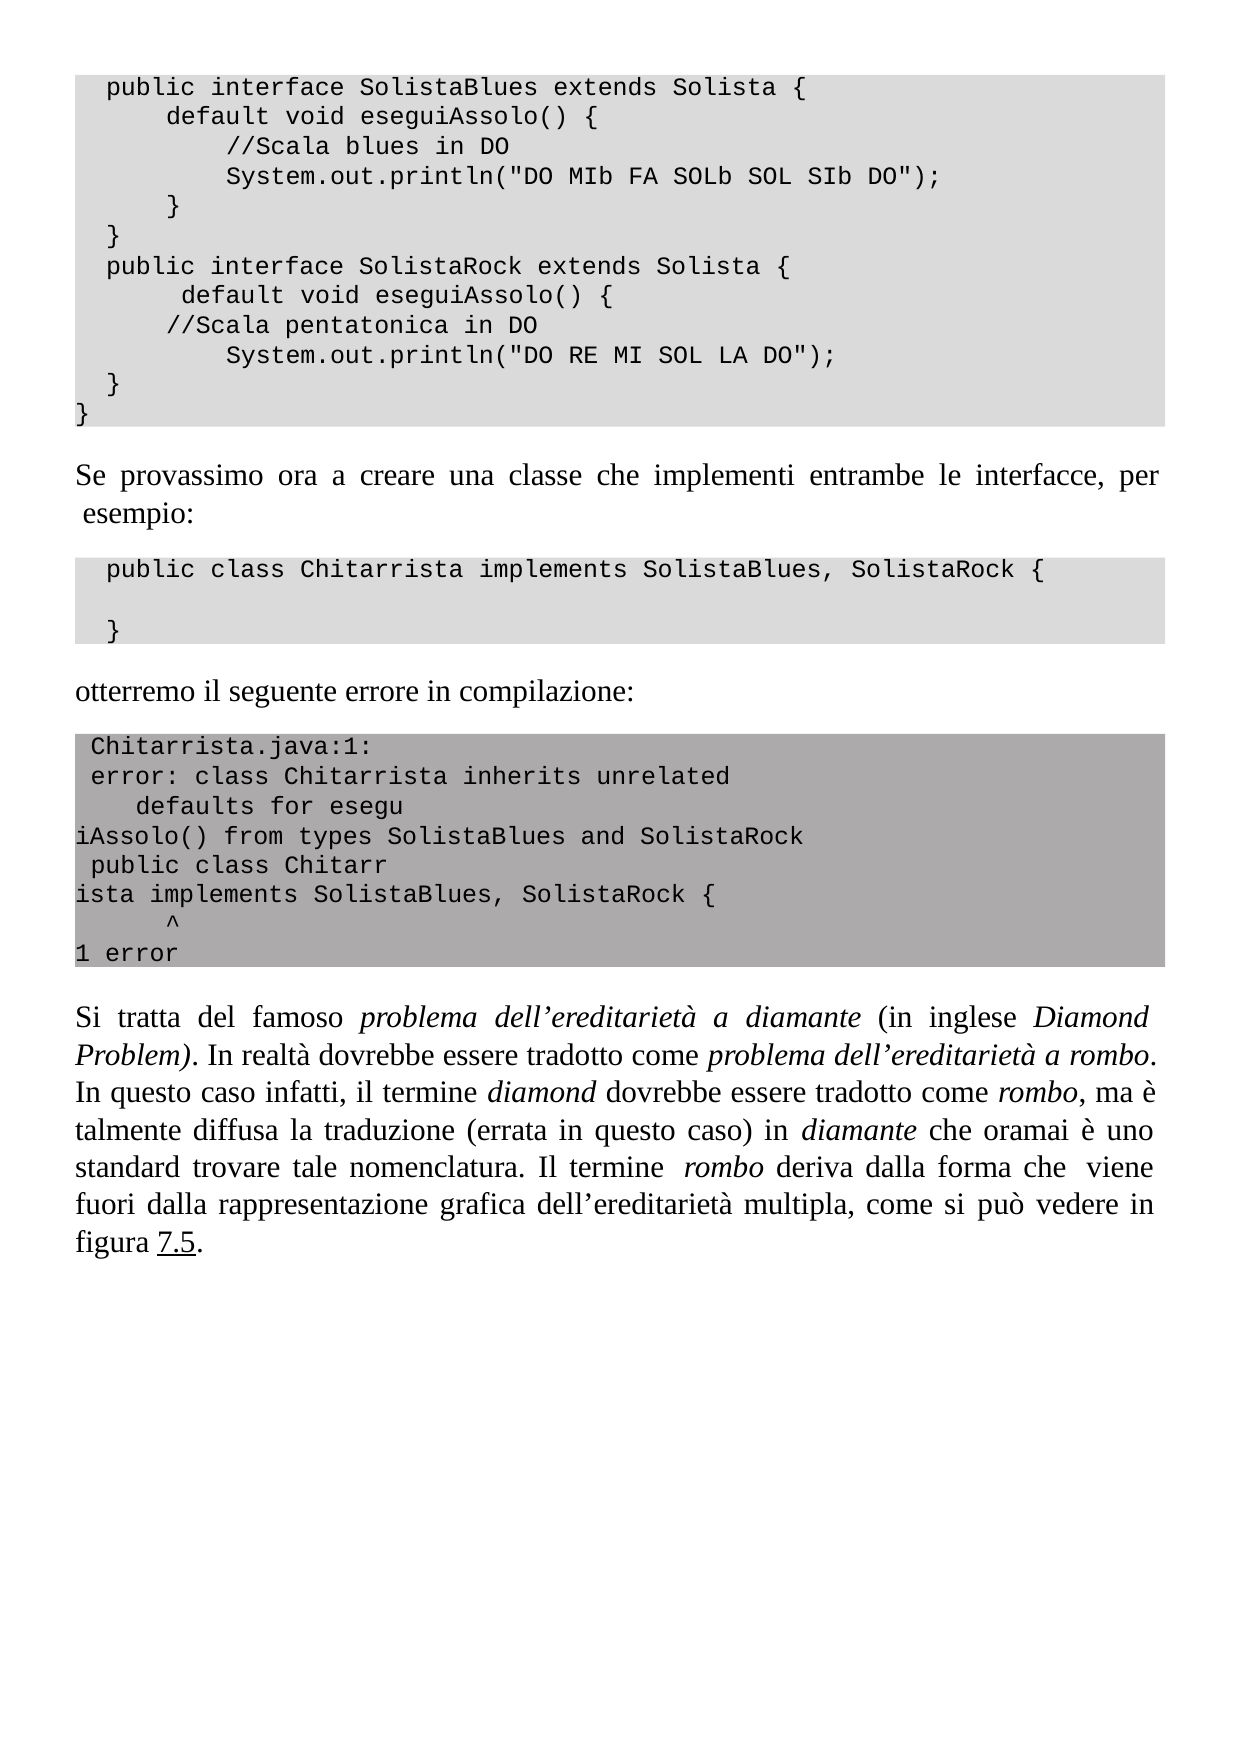

public interface SolistaBlues extends Solista {
default void eseguiAssolo() {
//Scala blues in DO
System.out.println("DO MIb FA SOLb SOL SIb DO");
}
}
public interface SolistaRock extends Solista {  default void eseguiAssolo() {
//Scala pentatonica in DO  System.out.println("DO RE MI SOL LA DO");
}
}
Se provassimo ora a creare una classe che implementi entrambe le interfacce, per  esempio:
public class Chitarrista implements SolistaBlues, SolistaRock {

}
otterremo il seguente errore in compilazione:
Chitarrista.java:1:
error: class Chitarrista inherits unrelated  defaults for esegu
iAssolo() from types SolistaBlues and SolistaRock  public class Chitarr
ista implements SolistaBlues, SolistaRock {
^
1 error
Si tratta del famoso problema dell’ereditarietà a diamante (in inglese Diamond  Problem). In realtà dovrebbe essere tradotto come problema dell’ereditarietà a rombo.  In questo caso infatti, il termine diamond dovrebbe essere tradotto come rombo, ma è  talmente diffusa la traduzione (errata in questo caso) in diamante che oramai è uno  standard trovare tale nomenclatura. Il termine rombo deriva dalla forma che viene  fuori dalla rappresentazione grafica dell’ereditarietà multipla, come si può vedere in  figura 7.5.